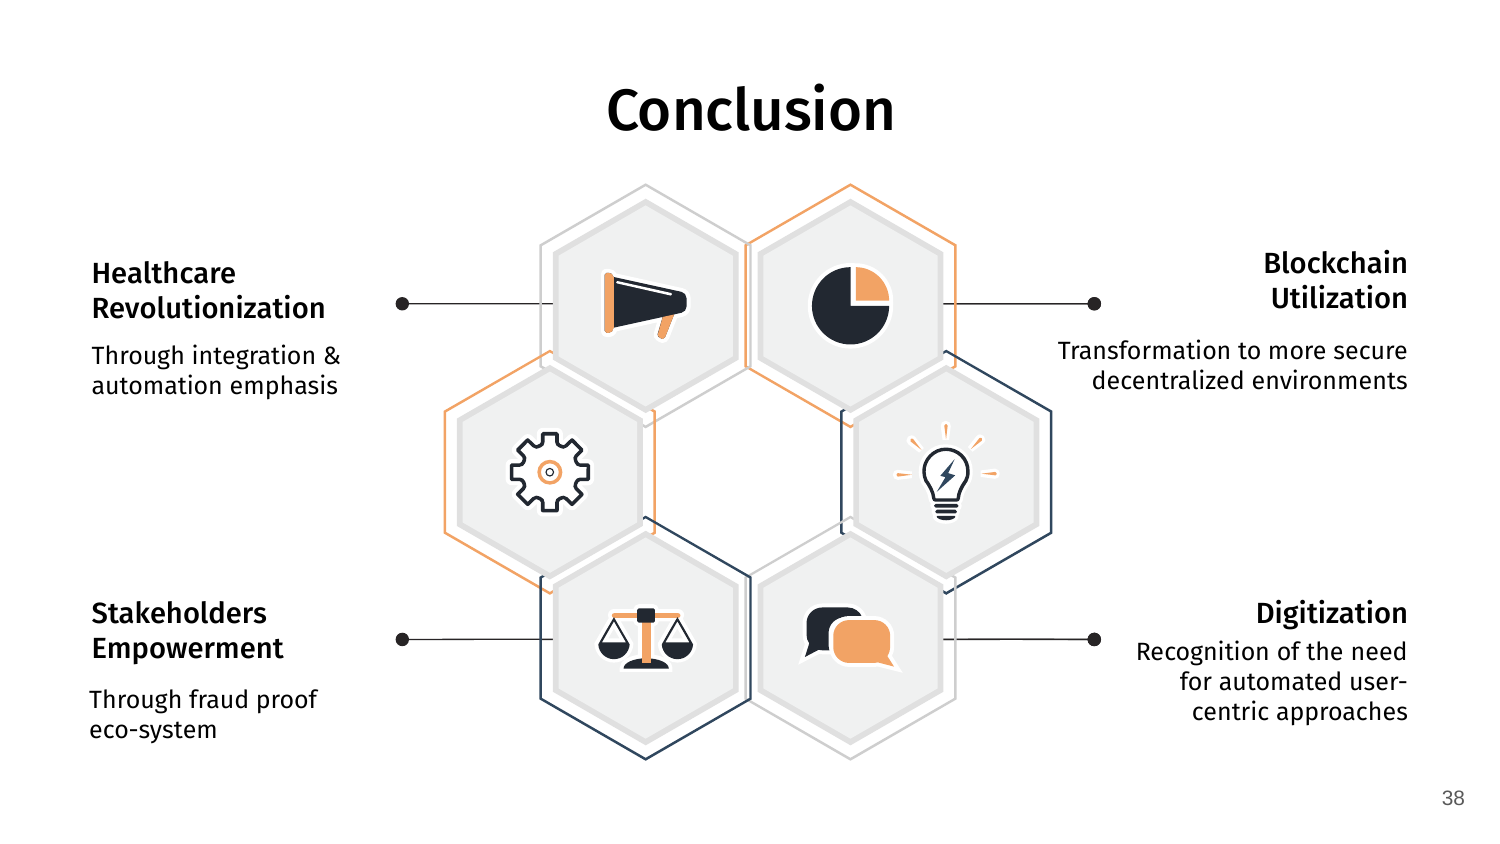

Conclusion

Healthcare Revolutionization
Blockchain Utilization
Transformation to more secure decentralized environments
Through integration & automation emphasis
Stakeholders Empowerment
Digitization
Recognition of the need for automated user-centric approaches
Through fraud proof eco-system
38